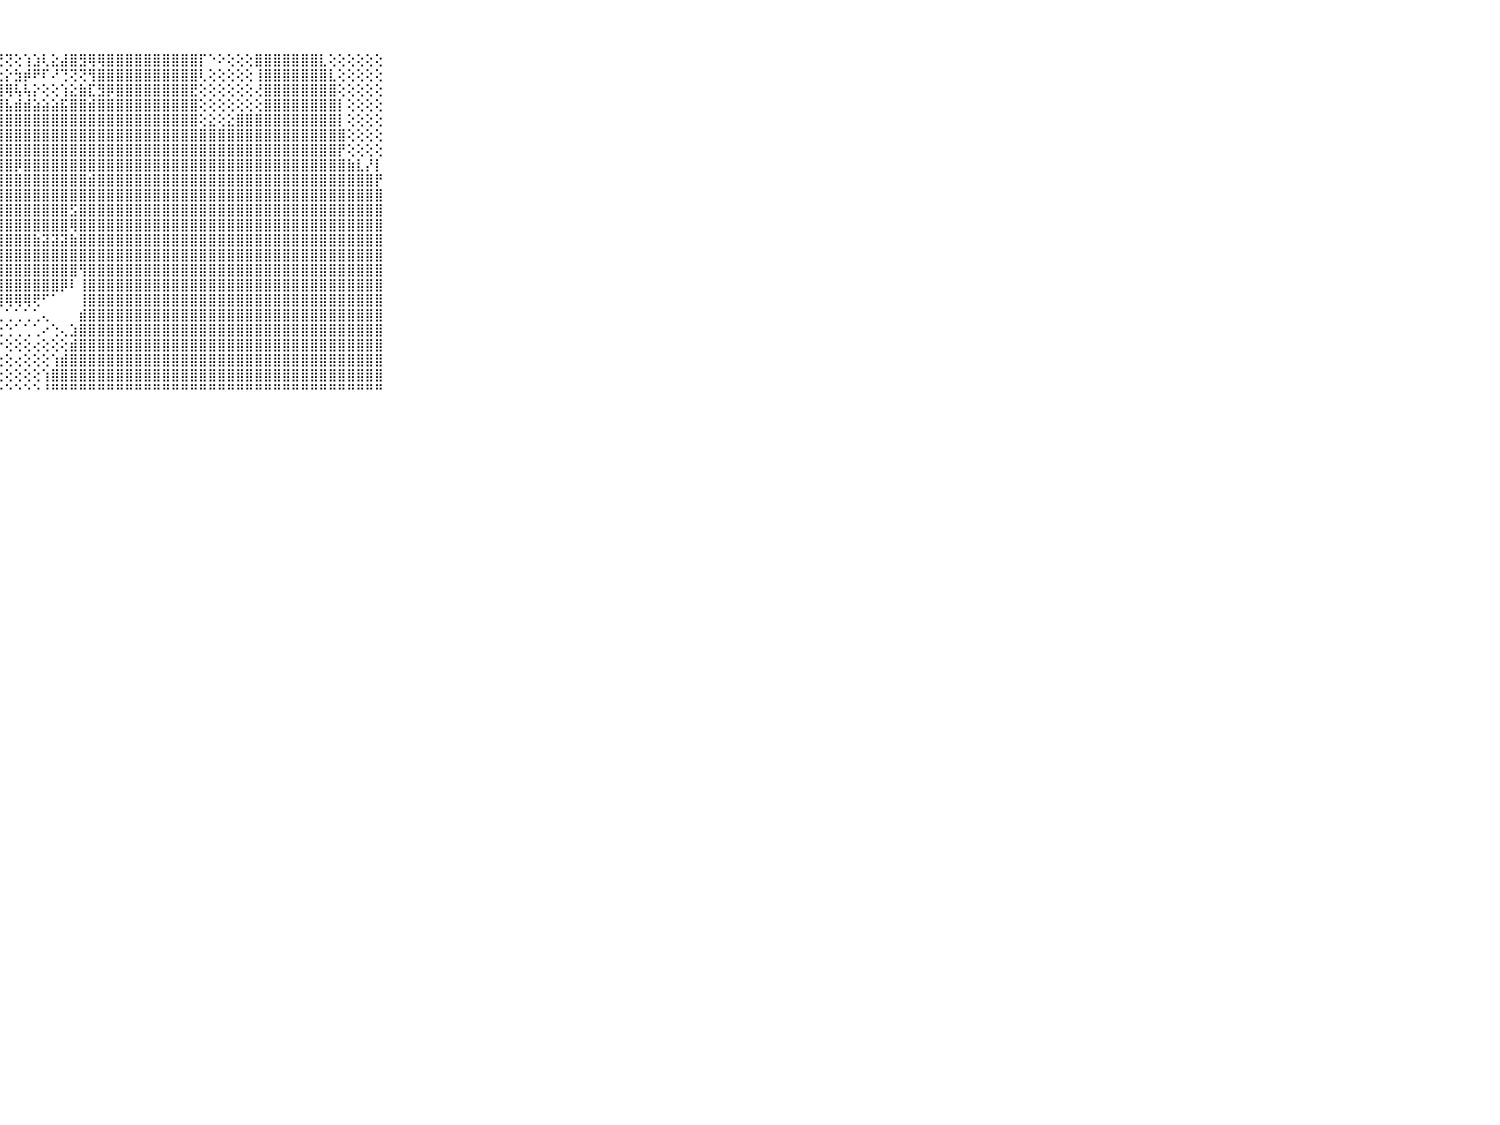

⠀⠀⠀⠀⠀⠀⠀⠀⠀⠀⠀⣿⣿⣿⣿⣿⣿⣿⣿⣿⣿⣿⣿⣿⣿⣿⢏⢝⢝⢕⢱⣱⢇⣕⣼⣿⣻⢿⢿⣿⣿⣿⣿⣿⣿⣿⣿⣿⣿⡏⠑⠕⢕⢕⢕⣿⣿⣿⣿⣿⣿⣿⣇⢕⢕⢕⢕⢕⢕⠀⠀⠀⠀⠀⠀⠀⠀⠀⠀⠀⠀
⠀⠀⠀⠀⠀⠀⠀⠀⠀⠀⠀⣿⣿⣿⣿⣿⣿⣿⣿⣿⣿⣿⣿⡏⢝⢕⢕⣕⡕⣳⡾⠟⠏⠜⢙⢝⢝⢻⣿⣿⣿⣿⣿⣿⣿⣿⣿⣿⣿⢇⢕⢕⢕⢕⢕⢸⣿⣿⣿⣿⣿⣿⣿⣇⢕⢕⢕⢕⢕⠀⠀⠀⠀⠀⠀⠀⠀⠀⠀⠀⠀
⠀⠀⠀⠀⠀⠀⠀⠀⠀⠀⠀⣿⣿⣿⣿⣿⣿⣿⣿⣿⣿⣿⠏⣱⣼⣵⣵⢿⢿⢧⢧⡕⢕⢕⢱⣕⣷⣏⣻⡿⣿⣿⣿⣿⣿⣿⣿⣿⣟⢕⢕⢕⢕⢕⢕⢜⣿⣿⣿⣿⣿⣿⣿⣿⢕⢕⢕⢕⢕⠀⠀⠀⠀⠀⠀⠀⠀⠀⠀⠀⠀
⠀⠀⠀⠀⠀⠀⠀⠀⠀⠀⠀⣿⣿⣿⣿⣿⣿⣿⣿⣿⣿⡿⢔⢻⣿⣷⣿⣽⣧⣾⣾⣵⣵⣵⣯⣿⣿⣾⣿⣿⣿⣿⣿⣿⣿⣿⣿⣿⣿⢕⢕⢕⢕⢕⢕⢕⣿⣿⣿⣿⣿⣿⣿⣿⡇⢕⢕⢕⢕⠀⠀⠀⠀⠀⠀⠀⠀⠀⠀⠀⠀
⠀⠀⠀⠀⠀⠀⠀⠀⠀⠀⠀⣿⣿⣿⣿⣿⣿⣿⣿⣿⣿⡿⢟⣿⣿⣿⣿⣿⣿⣿⣿⣿⣿⣿⣿⣿⣿⣿⣿⣿⣿⣿⣿⣿⣿⣿⣿⣿⣿⢕⣕⢕⣕⣿⣿⣿⣿⣿⣿⣿⣿⣿⣿⣿⡇⢕⢕⢕⢕⠀⠀⠀⠀⠀⠀⠀⠀⠀⠀⠀⠀
⠀⠀⠀⠀⠀⠀⠀⠀⠀⠀⠀⣿⣿⣿⣿⣿⣿⣿⣿⣿⣿⡇⢕⢸⣿⣿⣿⣿⣿⣿⣿⣿⣿⣿⣿⣿⣿⣿⣿⣿⣿⣿⣿⣿⣿⣿⣿⣿⣿⣿⣿⣿⣿⣿⣿⣿⣿⣿⣿⣿⣿⣿⣿⣿⣿⢕⢕⢕⢕⠀⠀⠀⠀⠀⠀⠀⠀⠀⠀⠀⠀
⠀⠀⠀⠀⠀⠀⠀⠀⠀⠀⠀⣿⣿⣿⣿⣿⣿⣿⣿⣿⣿⡗⢕⢜⢿⣿⣿⣿⣿⣿⣿⣿⣿⣿⣿⣿⣿⣿⣿⣿⣿⣿⣿⣿⣿⣿⣿⣿⣿⣿⣿⣿⣿⣿⣿⣿⣿⣿⣿⣿⣿⣿⣿⣿⡟⢕⢕⢕⢕⠀⠀⠀⠀⠀⠀⠀⠀⠀⠀⠀⠀
⠀⠀⠀⠀⠀⠀⠀⠀⠀⠀⠀⣿⣿⣿⣿⣿⣿⣿⣿⣿⣿⣿⡕⢕⣿⣿⣿⣿⣿⡿⣿⣿⣿⣿⣿⣿⣿⣿⣿⣿⣿⣿⣿⣿⣿⣿⣿⣿⣿⣿⣿⣿⣿⣿⣿⣿⣿⣿⣿⣿⣿⣿⣿⣿⣿⣷⣇⡜⡇⠀⠀⠀⠀⠀⠀⠀⠀⠀⠀⠀⠀
⠀⠀⠀⠀⠀⠀⠀⠀⠀⠀⠀⣿⣿⣿⣿⣿⣿⣿⣿⣿⣿⣿⣿⣿⣿⣿⣿⣿⣿⣿⣿⣿⣿⣿⣿⣿⣿⣾⣿⣿⣿⣿⣿⣿⣿⣿⣿⣿⣿⣿⣿⣿⣿⣿⣿⣿⣿⣿⣿⣿⣿⣿⣿⣿⣿⣿⣿⣿⡟⠀⠀⠀⠀⠀⠀⠀⠀⠀⠀⠀⠀
⠀⠀⠀⠀⠀⠀⠀⠀⠀⠀⠀⣿⣿⣿⣿⣿⣿⣿⣿⣿⣿⣿⣿⣿⣿⣿⣿⣿⣿⣿⣿⣿⣿⣿⣿⣿⣿⣿⣿⣿⣿⣿⣿⣿⣿⣿⣿⣿⣿⣿⣿⣿⣿⣿⣿⣿⣿⣿⣿⣿⣿⣿⣿⣿⣿⣿⣿⣿⣿⠀⠀⠀⠀⠀⠀⠀⠀⠀⠀⠀⠀
⠀⠀⠀⠀⠀⠀⠀⠀⠀⠀⠀⣿⣿⣿⣿⣿⣿⣿⣿⣿⣿⣿⣿⣿⣿⣿⣿⣿⣿⣿⣿⣿⣿⣿⣿⣫⣿⣿⣿⣿⣿⣿⣿⣿⣿⣿⣿⣿⣿⣿⣿⣿⣿⣿⣿⣿⣿⣿⣿⣿⣿⣿⣿⣿⣿⣿⣿⣿⣿⠀⠀⠀⠀⠀⠀⠀⠀⠀⠀⠀⠀
⠀⠀⠀⠀⠀⠀⠀⠀⠀⠀⠀⣿⣿⣿⣿⣿⣿⣿⣿⣿⣿⣿⣿⣿⣿⣿⣿⣿⣿⣿⣿⣿⣿⣿⣿⢿⣿⣿⣿⣿⣿⣿⣿⣿⣿⣿⣿⣿⣿⣿⣿⣿⣿⣿⣿⣿⣿⣿⣿⣿⣿⣿⣿⣿⣿⣿⣿⣿⣿⠀⠀⠀⠀⠀⠀⠀⠀⠀⠀⠀⠀
⠀⠀⠀⠀⠀⠀⠀⠀⠀⠀⠀⣿⣿⣿⣿⣿⣿⣿⣿⣿⣿⣿⣿⣿⣿⣿⣿⣿⣿⣿⣿⣷⣽⣽⣽⣷⣿⣿⣿⣿⣿⣿⣿⣿⣿⣿⣿⣿⣿⣿⣿⣿⣿⣿⣿⣿⣿⣿⣿⣿⣿⣿⣿⣿⣿⣿⣿⣿⣿⠀⠀⠀⠀⠀⠀⠀⠀⠀⠀⠀⠀
⠀⠀⠀⠀⠀⠀⠀⠀⠀⠀⠀⣿⣿⣿⣿⣿⣿⣿⣿⣿⣿⣿⣿⢏⣿⣿⣿⣿⣿⣿⣿⣿⣿⣿⣿⣿⣿⣿⣿⣿⣿⣿⣿⣿⣿⣿⣿⣿⣿⣿⣿⣿⣿⣿⣿⣿⣿⣿⣿⣿⣿⣿⣿⣿⣿⣿⣿⣿⣿⠀⠀⠀⠀⠀⠀⠀⠀⠀⠀⠀⠀
⠀⠀⠀⠀⠀⠀⠀⠀⠀⠀⠀⣿⣿⣿⣿⣿⣿⣿⣿⣿⣿⣿⢇⢕⣿⣿⣿⣿⣿⣿⣿⣿⣿⣿⣿⣿⢻⣿⣿⣿⣿⣿⣿⣿⣿⣿⣿⣿⣿⣿⣿⣿⣿⣿⣿⣿⣿⣿⣿⣿⣿⣿⣿⣿⣿⣿⣿⣿⣿⠀⠀⠀⠀⠀⠀⠀⠀⠀⠀⠀⠀
⠀⠀⠀⠀⠀⠀⠀⠀⠀⠀⠀⣿⣿⣿⣿⣿⣿⣿⣿⣿⣿⡇⢕⢕⢻⣿⣿⣿⣿⣿⣿⣿⣿⣿⡿⠇⢸⣿⣿⣿⣿⣿⣿⣿⣿⣿⣿⣿⣿⣿⣿⣿⣿⣿⣿⣿⣿⣿⣿⣿⣿⣿⣿⣿⣿⣿⣿⣿⣿⠀⠀⠀⠀⠀⠀⠀⠀⠀⠀⠀⠀
⠀⠀⠀⠀⠀⠀⠀⠀⠀⠀⠀⣿⣿⣿⣿⣿⣿⣿⣿⣿⣿⢕⢕⢕⢕⢜⢝⢻⢿⢿⢿⢟⠋⠁⠀⠀⢸⣿⣿⣿⣿⣿⣿⣿⣿⣿⣿⣿⣿⣿⣿⣿⣿⣿⣿⣿⣿⣿⣿⣿⣿⣿⣿⣿⣿⣿⣿⣿⣿⠀⠀⠀⠀⠀⠀⠀⠀⠀⠀⠀⠀
⠀⠀⠀⠀⠀⠀⠀⠀⠀⠀⠀⣿⣿⣿⣿⣿⣿⣿⣿⣿⣿⢕⢕⢕⢕⢕⢔⢁⢁⢁⢁⢁⢄⠀⠀⠀⣾⣿⣿⣿⣿⣿⣿⣿⣿⣿⣿⣿⣿⣿⣿⣿⣿⣿⣿⣿⣿⣿⣿⣿⣿⣿⣿⣿⣿⣿⣿⣿⣿⠀⠀⠀⠀⠀⠀⠀⠀⠀⠀⠀⠀
⠀⠀⠀⠀⠀⠀⠀⠀⠀⠀⠀⣿⣿⣿⣿⣿⣿⣿⣿⣿⣿⢕⢕⢕⢕⢕⢕⢑⢑⢁⢁⢁⠔⢑⢄⣱⣿⣿⣿⣿⣿⣿⣿⣿⣿⣿⣿⣿⣿⣿⣿⣿⣿⣿⣿⣿⣿⣿⣿⣿⣿⣿⣿⣿⣿⣿⣿⣿⣿⠀⠀⠀⠀⠀⠀⠀⠀⠀⠀⠀⠀
⠀⠀⠀⠀⠀⠀⠀⠀⠀⠀⠀⣿⣿⣿⣿⣿⣿⣿⣿⣿⣿⣇⢕⢕⢕⢕⠕⠕⢕⢕⢕⢔⢕⢕⢕⣾⣿⣿⣿⣿⣿⣿⣿⣿⣿⣿⣿⣿⣿⣿⣿⣿⣿⣿⣿⣿⣿⣿⣿⣿⣿⣿⣿⣿⣿⣿⣿⣿⣿⠀⠀⠀⠀⠀⠀⠀⠀⠀⠀⠀⠀
⠀⠀⠀⠀⠀⠀⠀⠀⠀⠀⠀⣿⣿⣿⣿⣿⣿⣿⣿⣿⣿⣿⡕⢕⢕⢕⢕⢕⢕⢔⢕⢕⢕⢱⣾⣿⣿⣿⣿⣿⣿⣿⣿⣿⣿⣿⣿⣿⣿⣿⣿⣿⣿⣿⣿⣿⣿⣿⣿⣿⣿⣿⣿⣿⣿⣿⣿⣿⣿⠀⠀⠀⠀⠀⠀⠀⠀⠀⠀⠀⠀
⠀⠀⠀⠀⠀⠀⠀⠀⠀⠀⠀⣿⣿⣿⣿⣿⣿⣿⣿⣿⣿⣿⣷⢕⢕⢕⢕⢕⢕⢕⢕⢕⢱⣿⣿⣿⣿⣿⣿⣿⣿⣿⣿⣿⣿⣿⣿⣿⣿⣿⣿⣿⣿⣿⣿⣿⣿⣿⣿⣿⣿⣿⣿⣿⣿⣿⣿⣿⣿⠀⠀⠀⠀⠀⠀⠀⠀⠀⠀⠀⠀
⠀⠀⠀⠀⠀⠀⠀⠀⠀⠀⠀⠛⠛⠛⠛⠛⠛⠛⠛⠛⠛⠛⠛⠑⠑⠑⠑⠑⠑⠑⠑⠑⠘⠛⠛⠛⠛⠛⠛⠛⠛⠛⠛⠛⠛⠛⠛⠛⠛⠛⠛⠛⠛⠛⠛⠛⠛⠛⠛⠛⠛⠛⠛⠛⠛⠛⠛⠛⠛⠀⠀⠀⠀⠀⠀⠀⠀⠀⠀⠀⠀